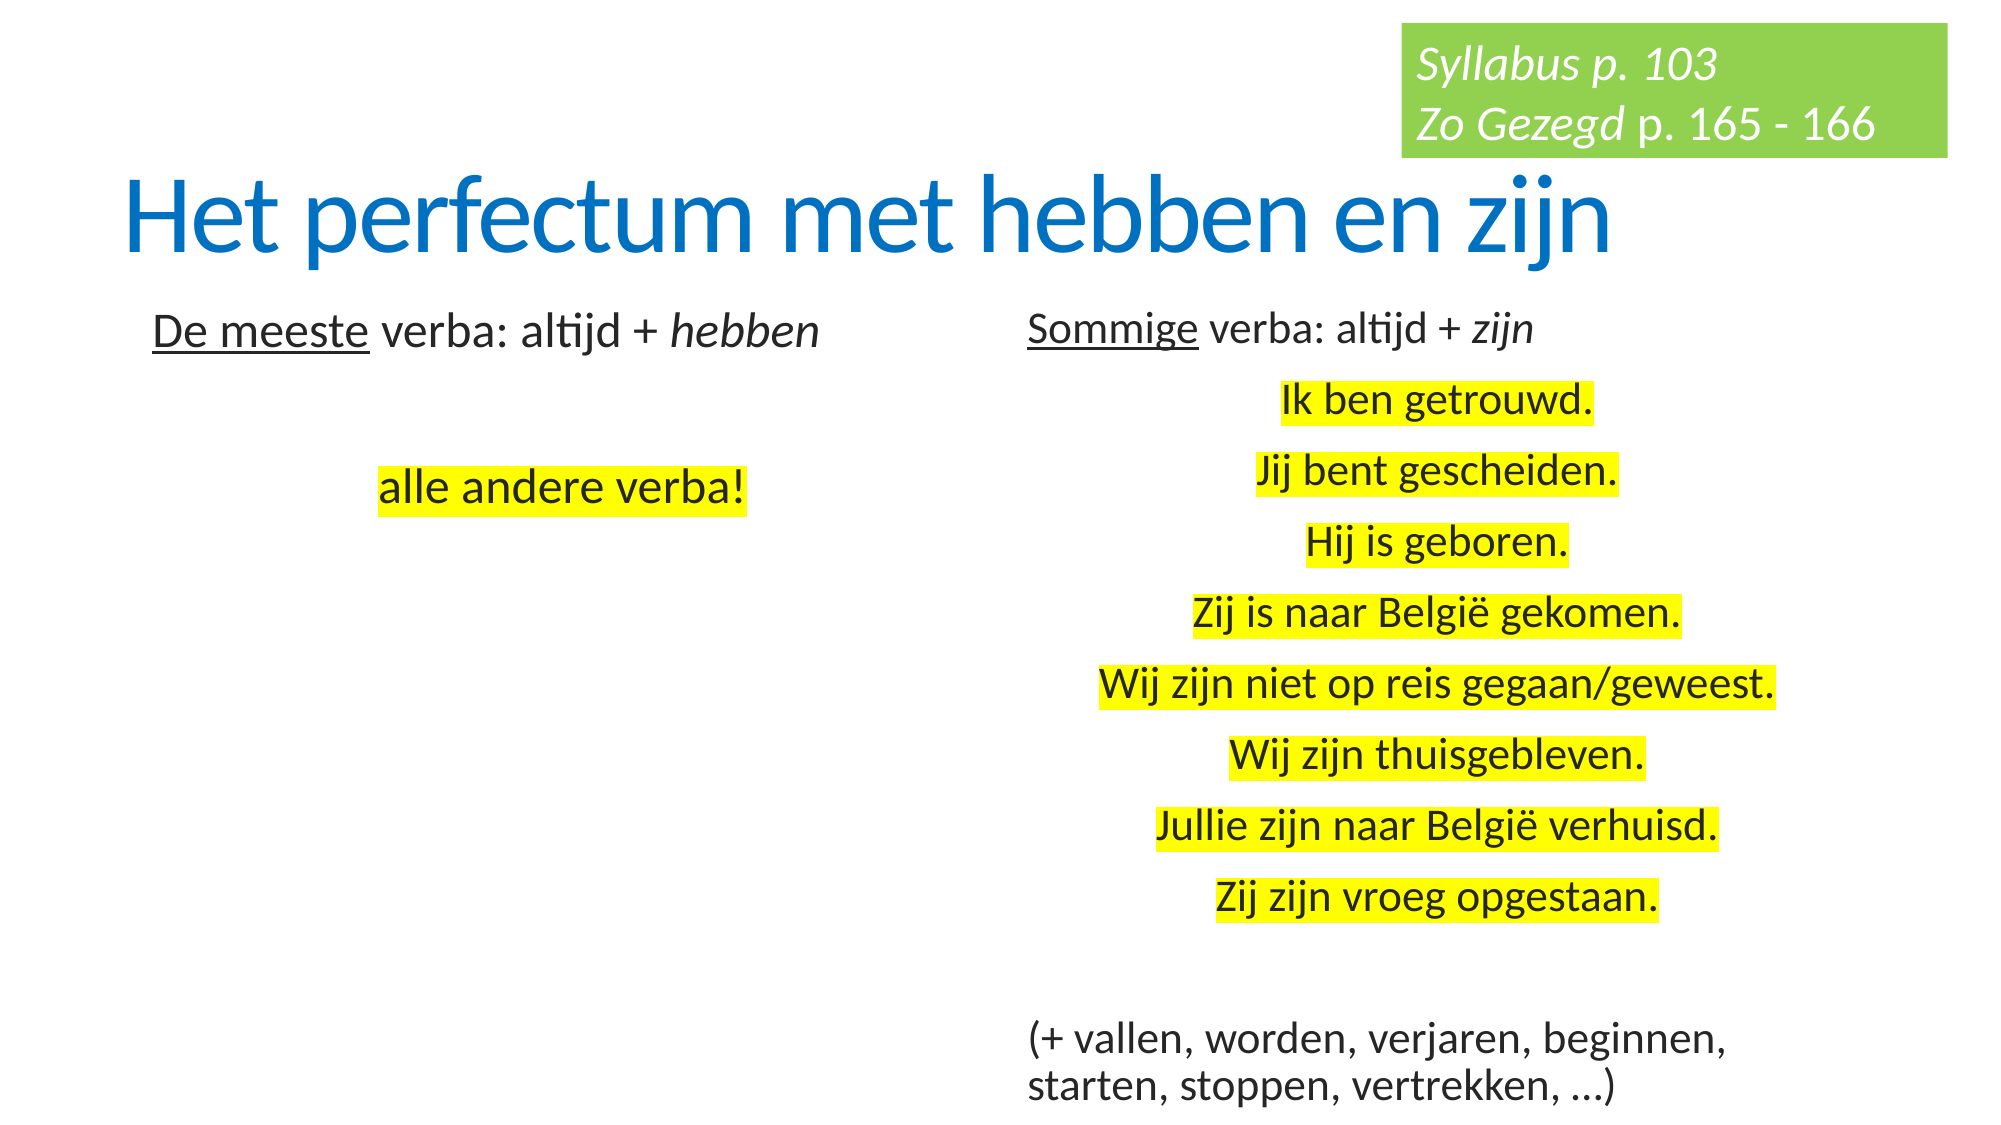

Syllabus p. 103
Zo Gezegd p. 165 - 166
# Het perfectum met hebben en zijn
Sommige verba: altijd + zijn
Ik ben getrouwd.
Jij bent gescheiden.
Hij is geboren.
Zij is naar België gekomen.
Wij zijn niet op reis gegaan/geweest.
Wij zijn thuisgebleven.
Jullie zijn naar België verhuisd.
Zij zijn vroeg opgestaan.

(+ vallen, worden, verjaren, beginnen, starten, stoppen, vertrekken, …)

De meeste verba: altijd + hebben

alle andere verba!